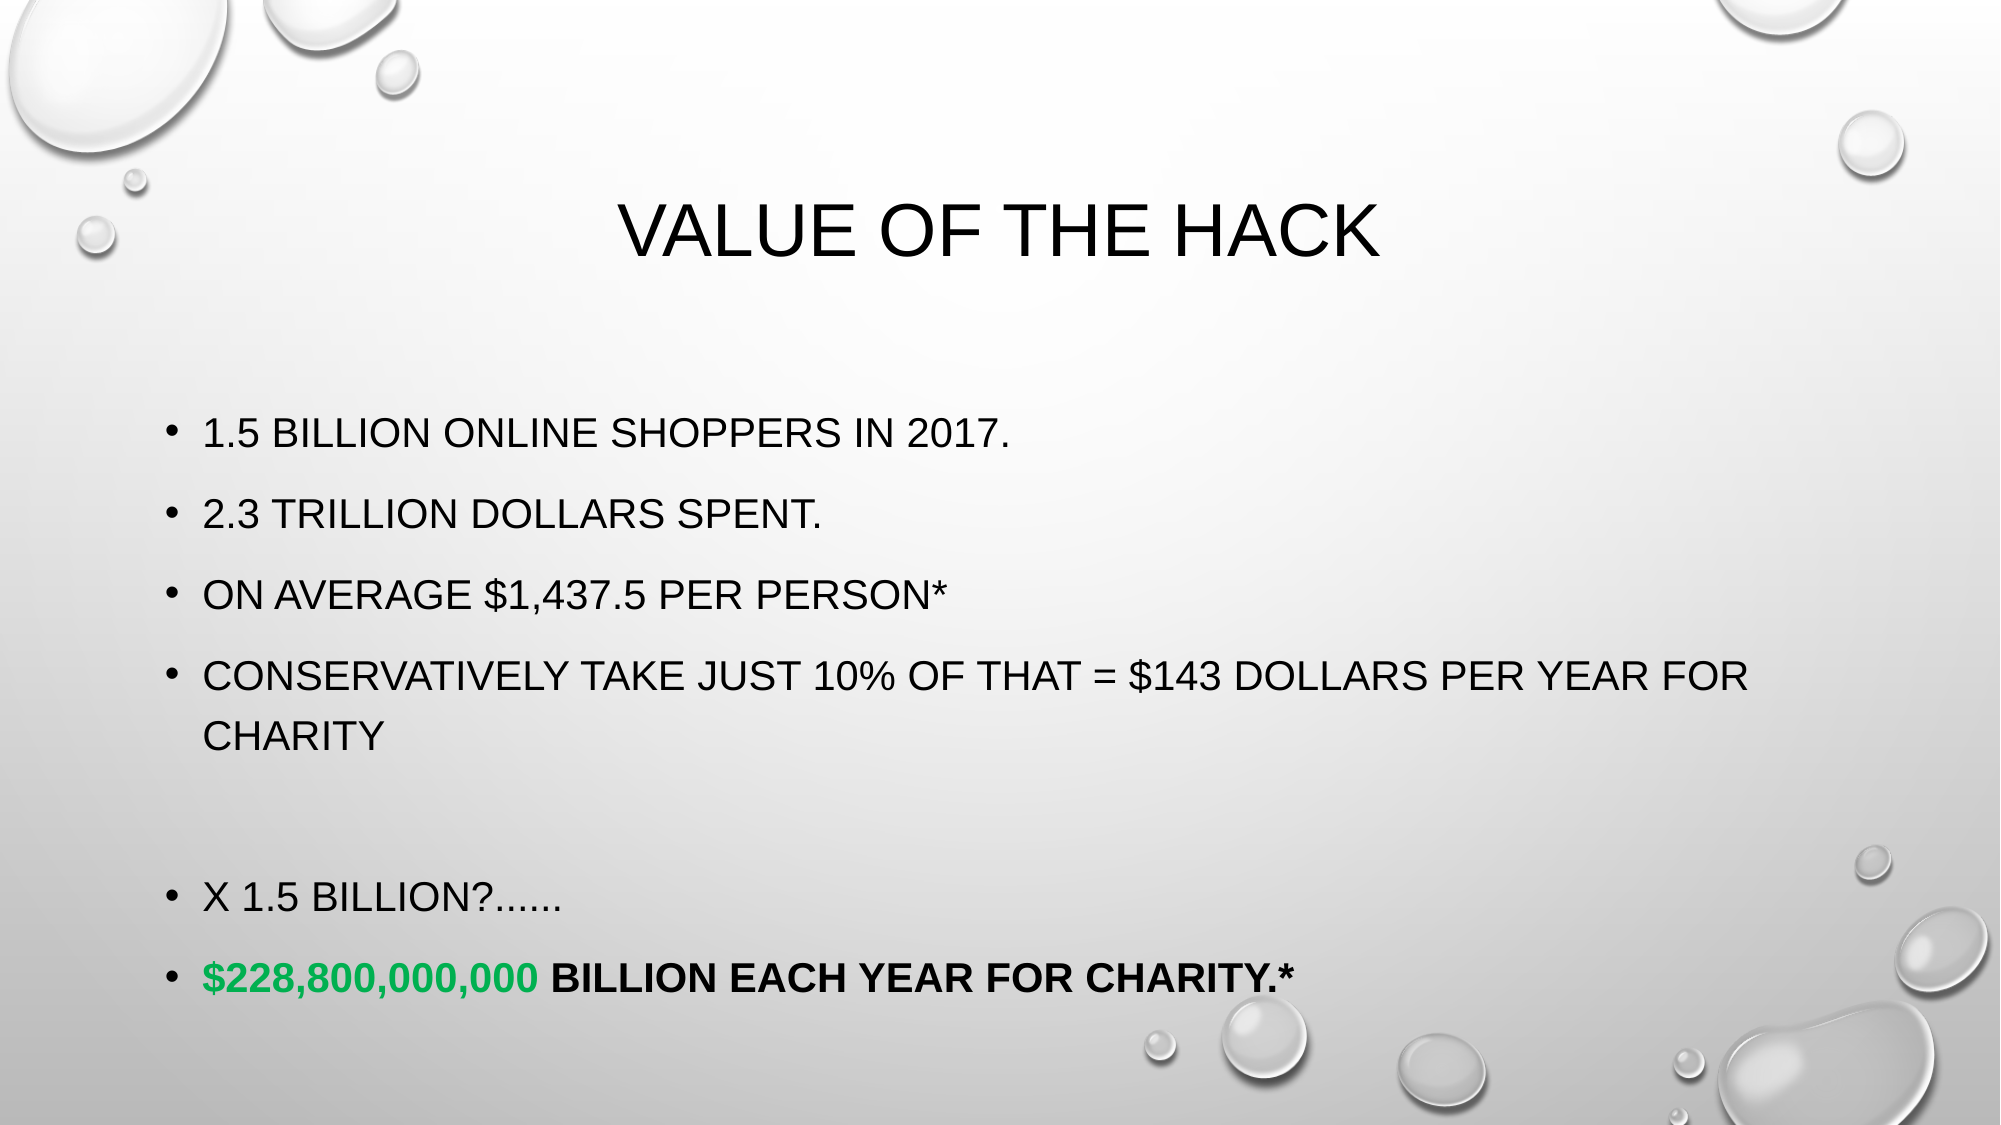

# Value of the hack
1.5 billion online shoppers in 2017.
2.3 trillion dollars spent.
On average $1,437.5 per person*
CONSERVATIVELY Take just 10% of that = $143 dollars per year for charity

X 1.5 billion?......
$228,800,000,000 BILLION EACH YEAR FOR CHARITY.*